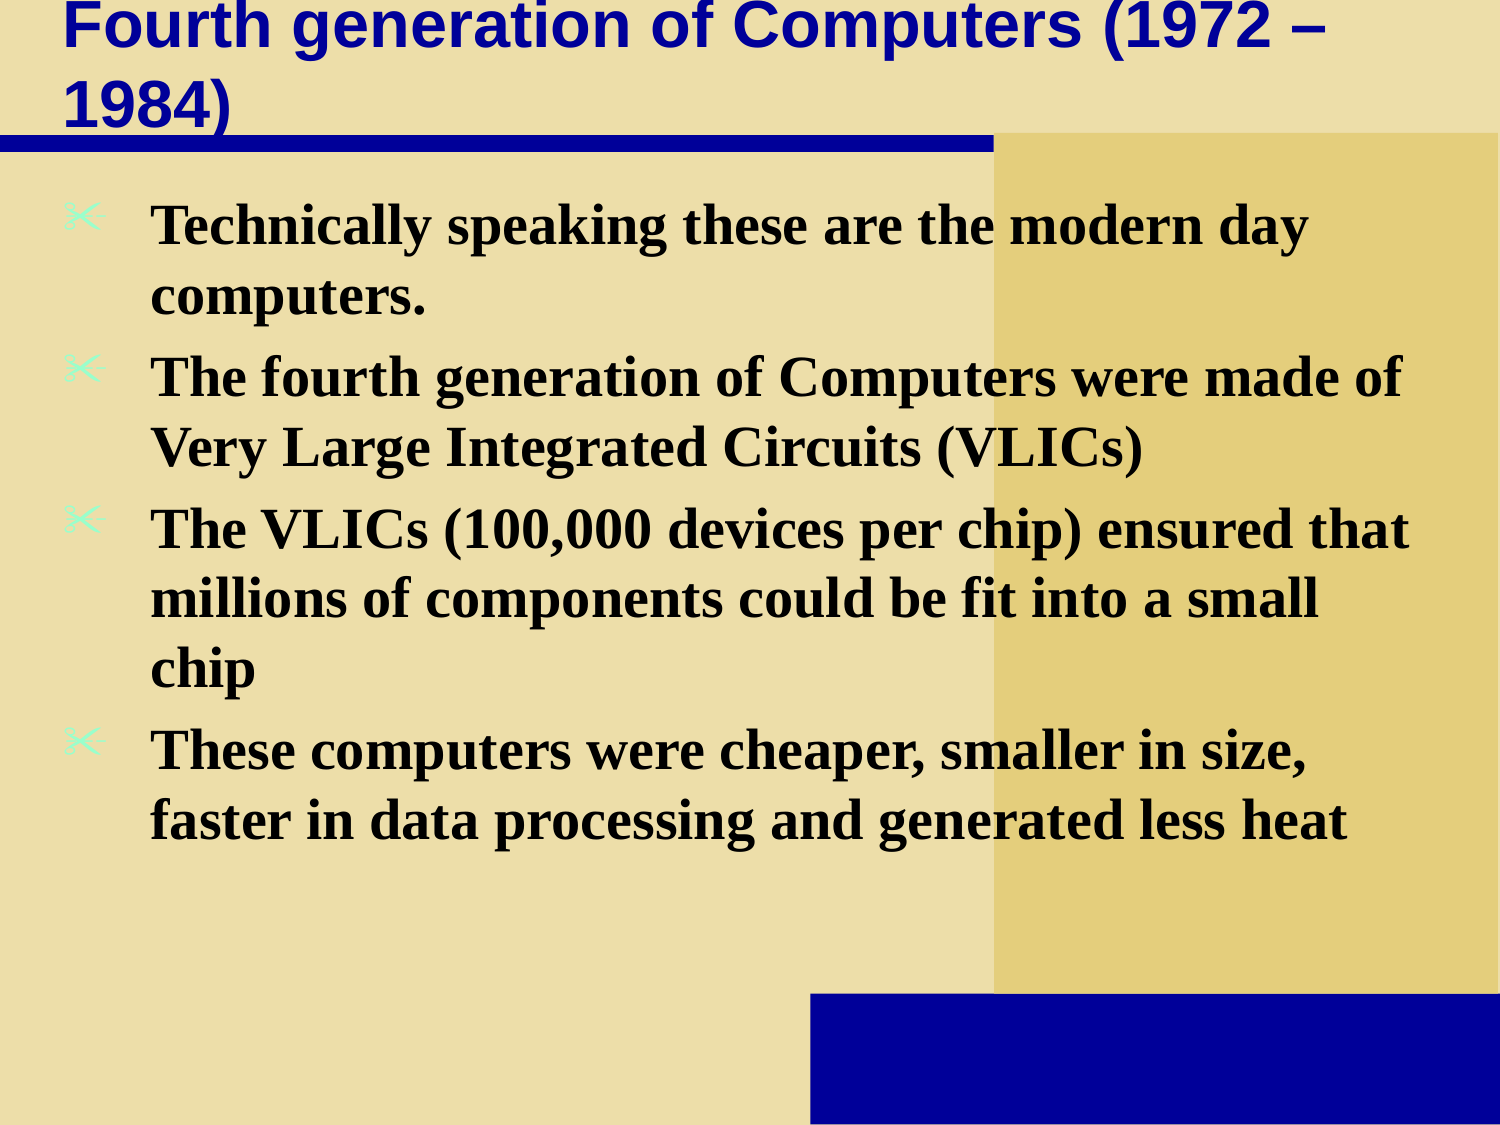

# Fourth generation of Computers (1972 – 1984)
Technically speaking these are the modern day computers.
The fourth generation of Computers were made of Very Large Integrated Circuits (VLICs)
The VLICs (100,000 devices per chip) ensured that millions of components could be fit into a small chip
These computers were cheaper, smaller in size, faster in data processing and generated less heat